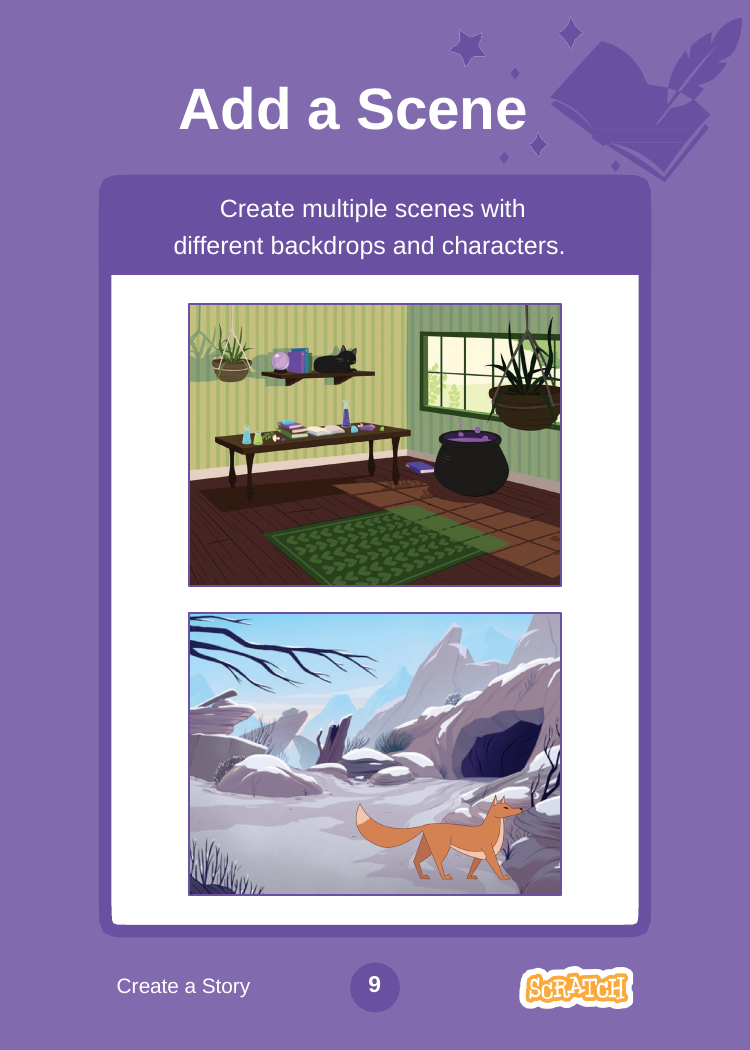

# Add a Scene

Create multiple scenes with  different backdrops and characters.

9
Create a Story